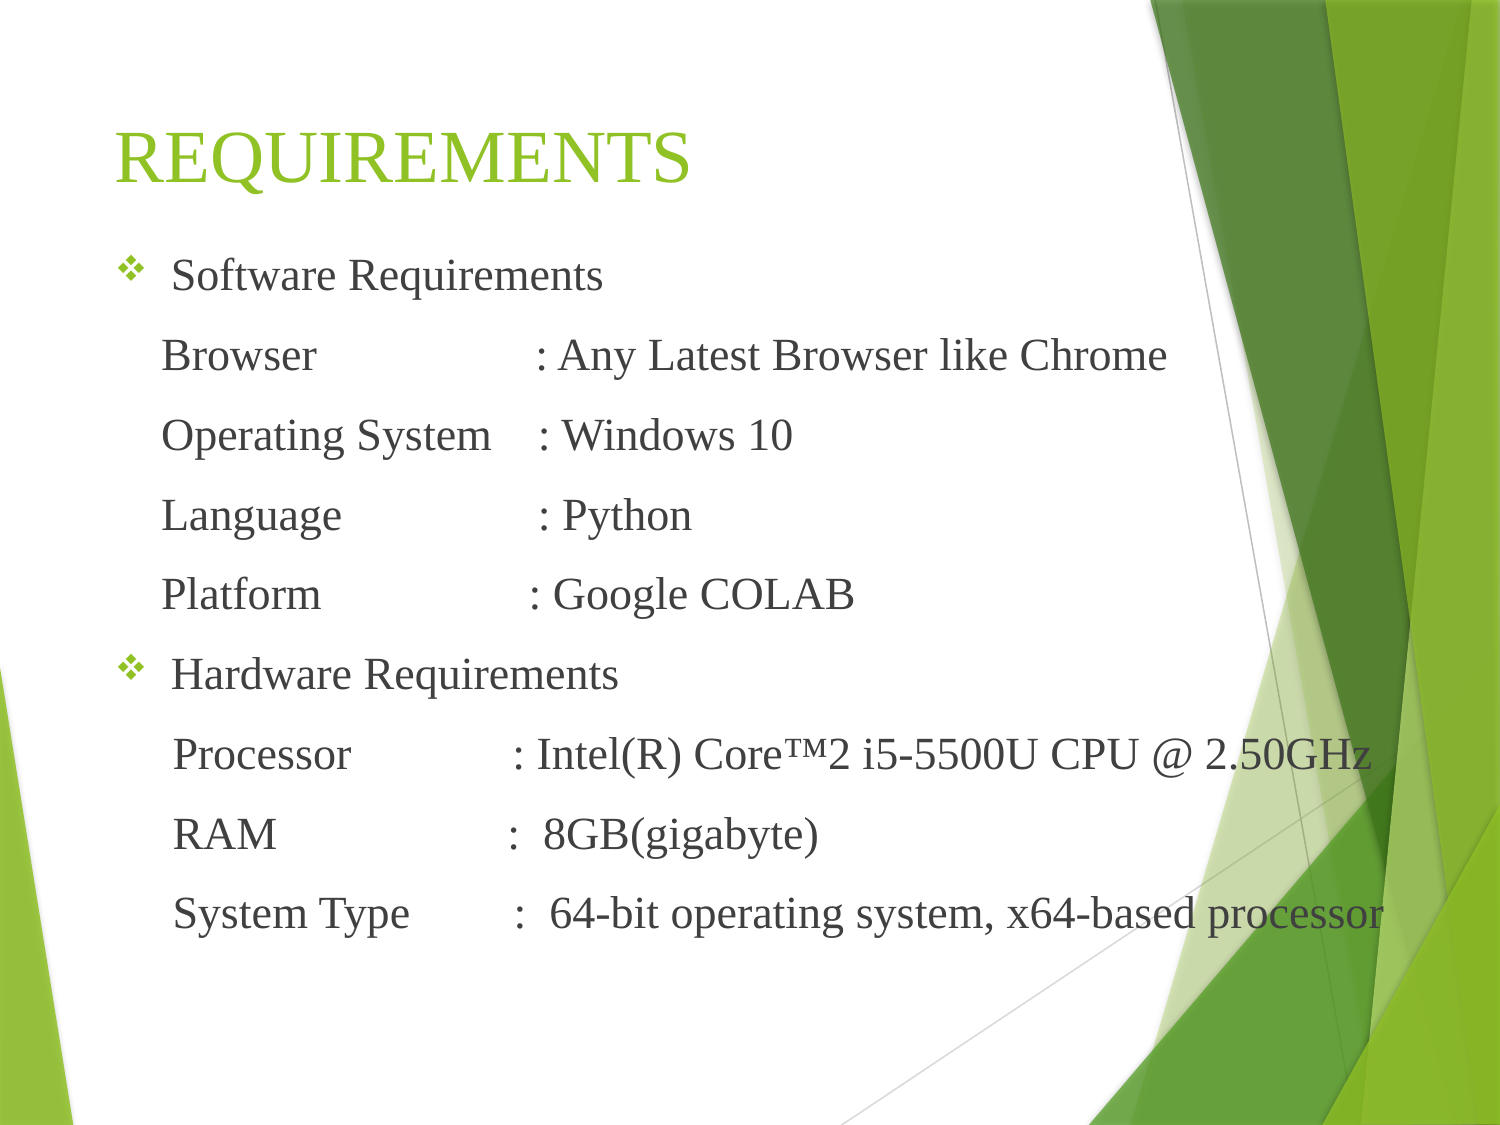

# REQUIREMENTS
Software Requirements
    Browser                   : Any Latest Browser like Chrome
    Operating System    : Windows 10
    Language                 : Python
    Platform                  : Google COLAB
Hardware Requirements
     Processor              : Intel(R) Core™2 i5-5500U CPU @ 2.50GHz
     RAM                    :  8GB(gigabyte)
     System Type         :  64-bit operating system, x64-based processor